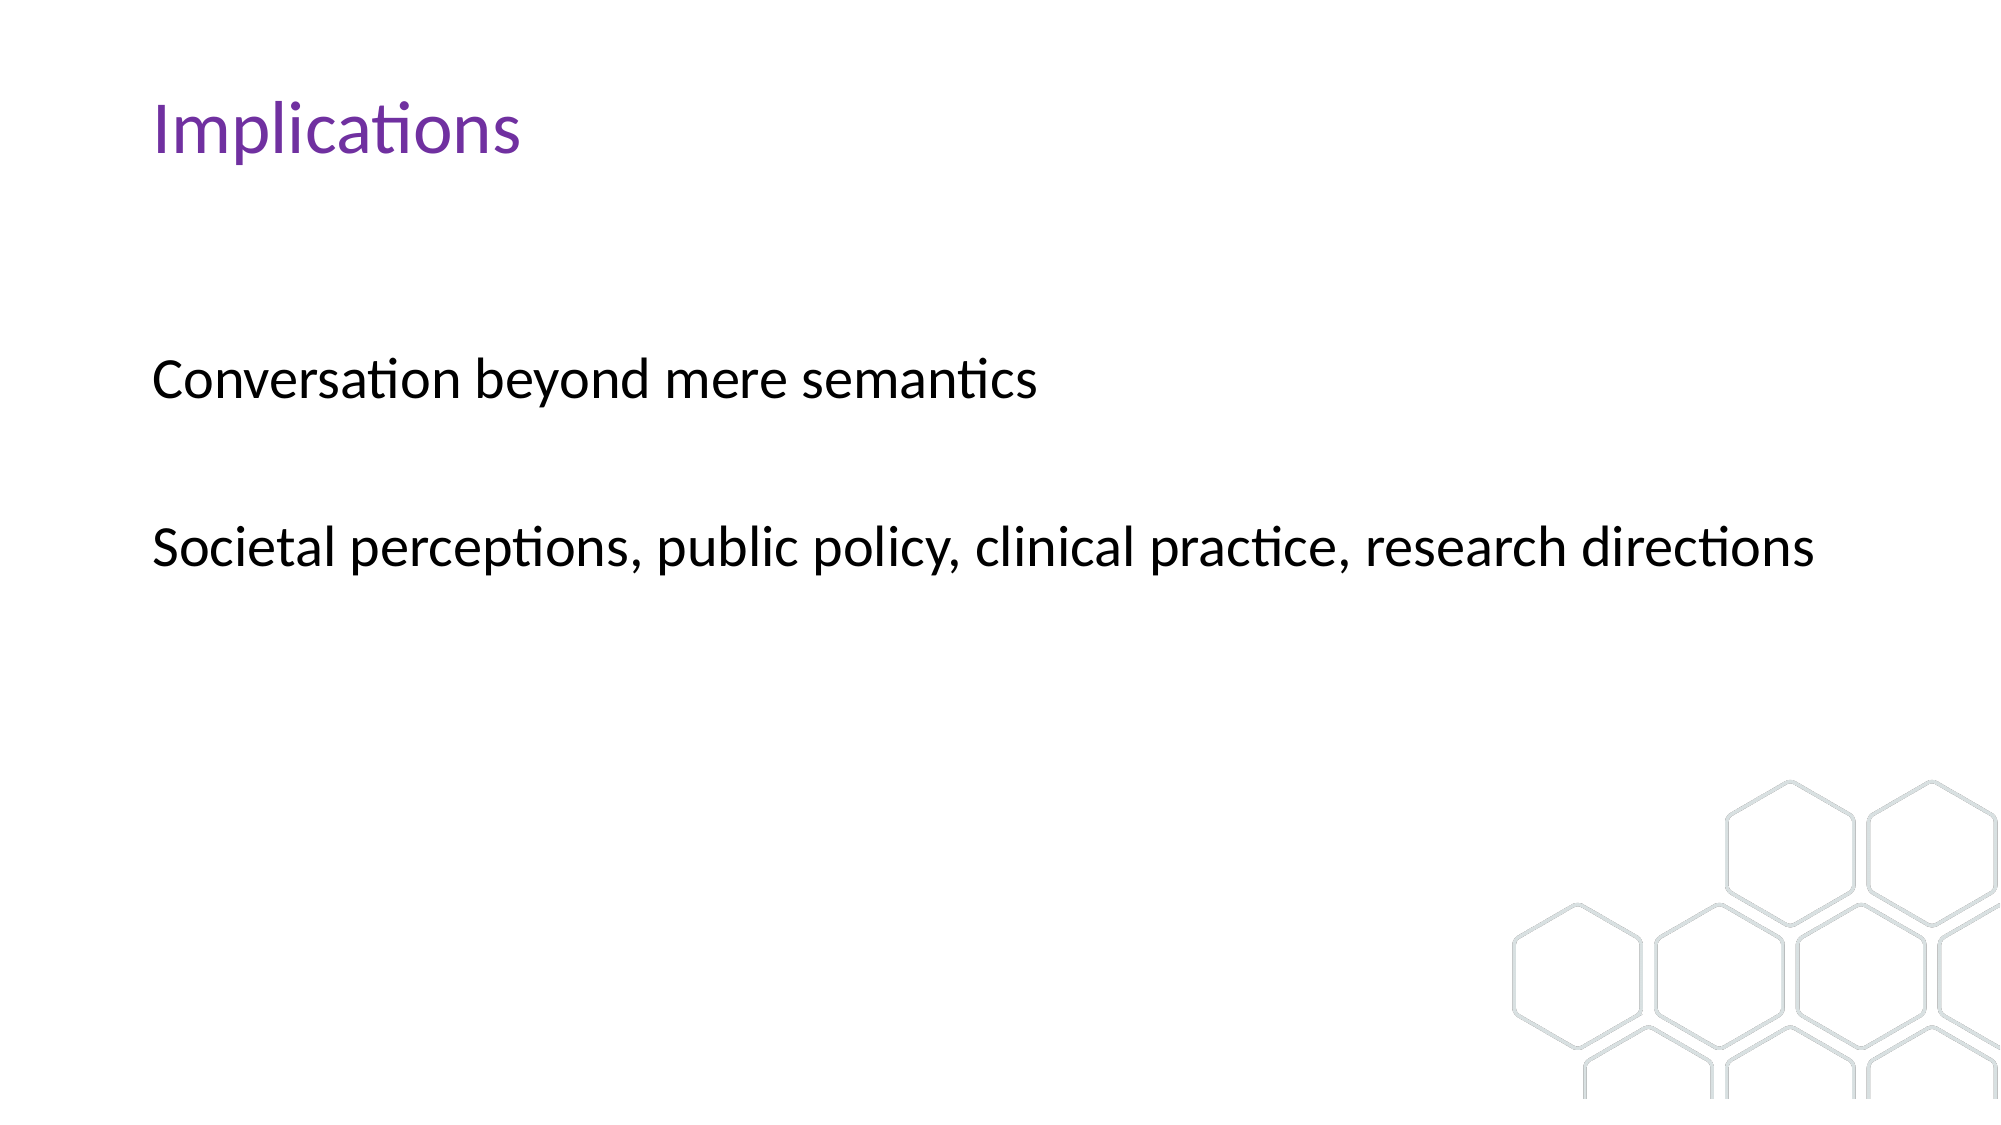

# Implications

Conversation beyond mere semantics

Societal perceptions, public policy, clinical practice, research directions